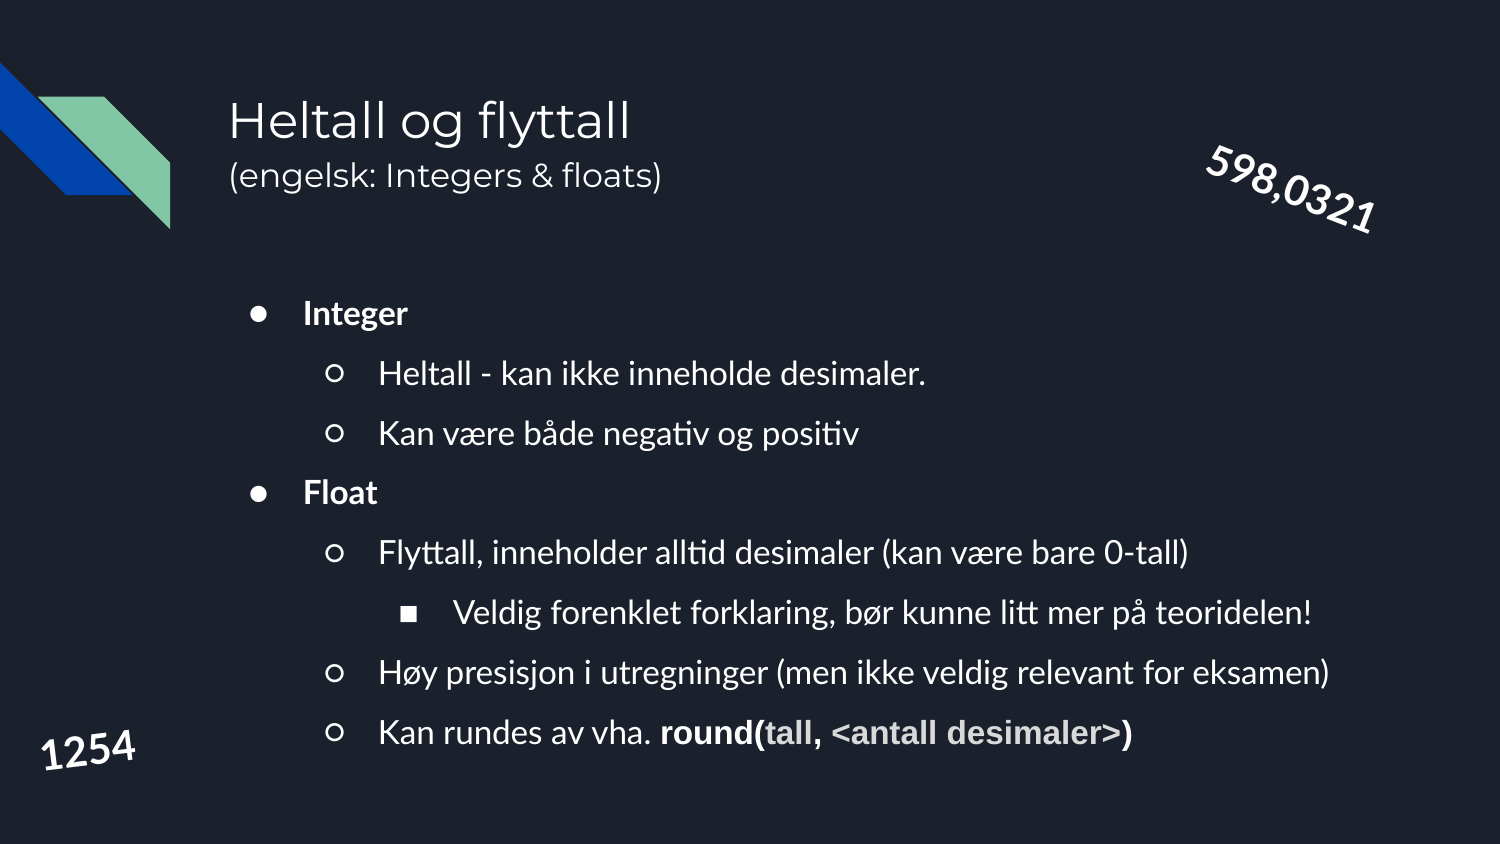

# Heltall og flyttall
(engelsk: Integers & floats)
598,0321
Integer
Heltall - kan ikke inneholde desimaler.
Kan være både negativ og positiv
Float
Flyttall, inneholder alltid desimaler (kan være bare 0-tall)
Veldig forenklet forklaring, bør kunne litt mer på teoridelen!
Høy presisjon i utregninger (men ikke veldig relevant for eksamen)
Kan rundes av vha. round(tall, <antall desimaler>)
1254